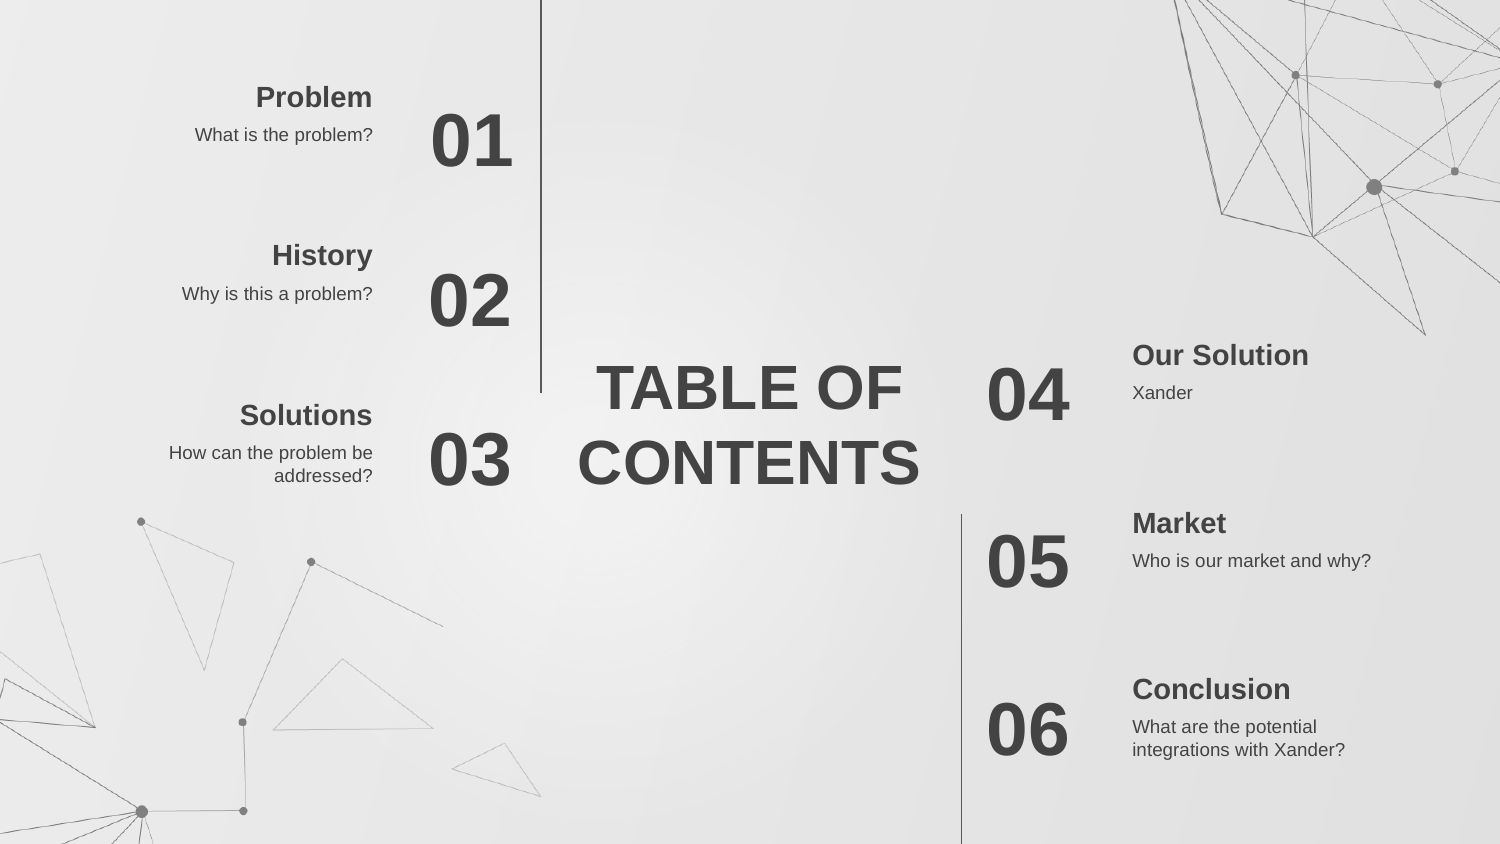

Problem
01
What is the problem?
History
02
Why is this a problem?
Our Solution
04
# TABLE OF CONTENTS
Solutions
Xander
03
How can the problem be addressed?
Market
05
Who is our market and why?
Conclusion
06
What are the potential integrations with Xander?